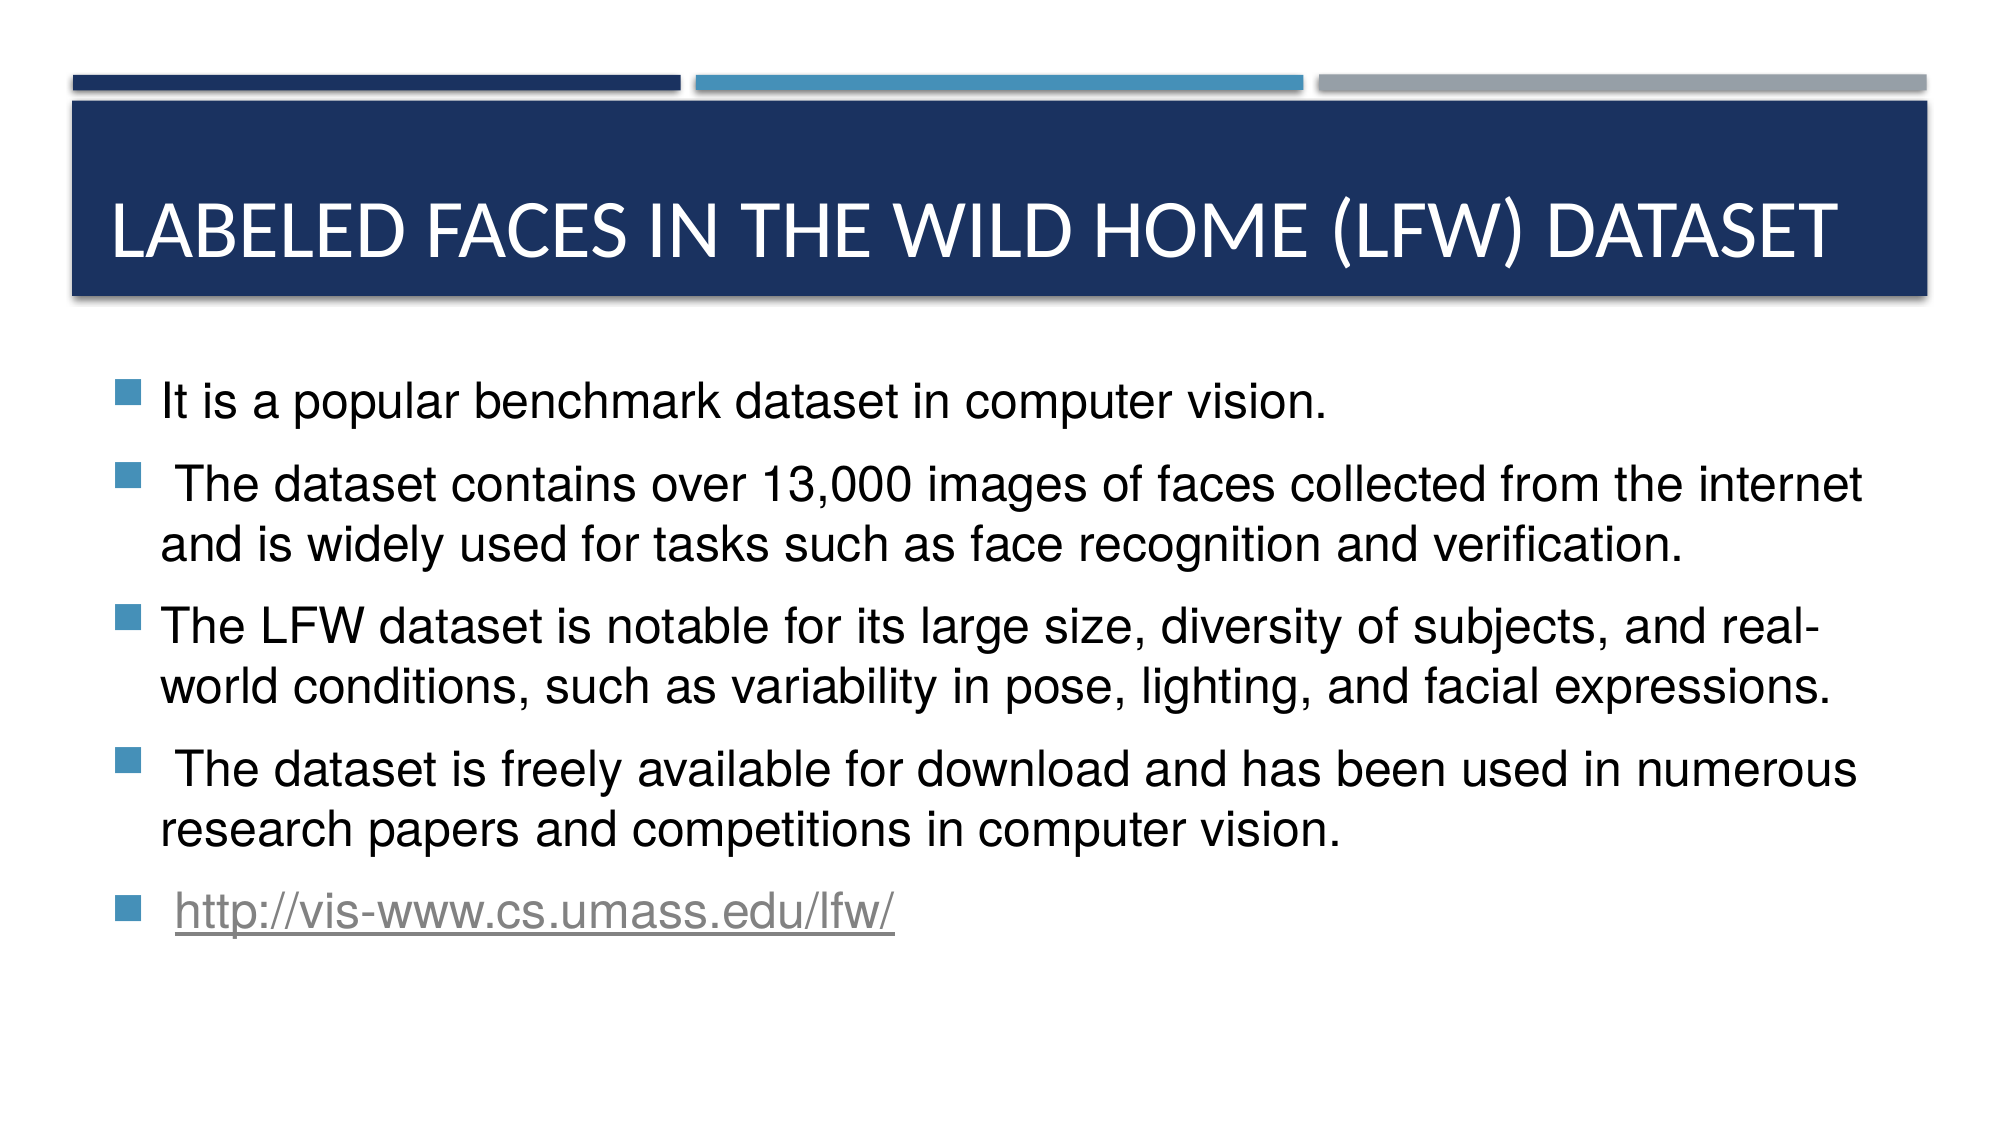

# Labeled Faces in the Wild Home (LFW) dataset
It is a popular benchmark dataset in computer vision.
 The dataset contains over 13,000 images of faces collected from the internet and is widely used for tasks such as face recognition and verification.
The LFW dataset is notable for its large size, diversity of subjects, and real-world conditions, such as variability in pose, lighting, and facial expressions.
 The dataset is freely available for download and has been used in numerous research papers and competitions in computer vision.
 http://vis-www.cs.umass.edu/lfw/